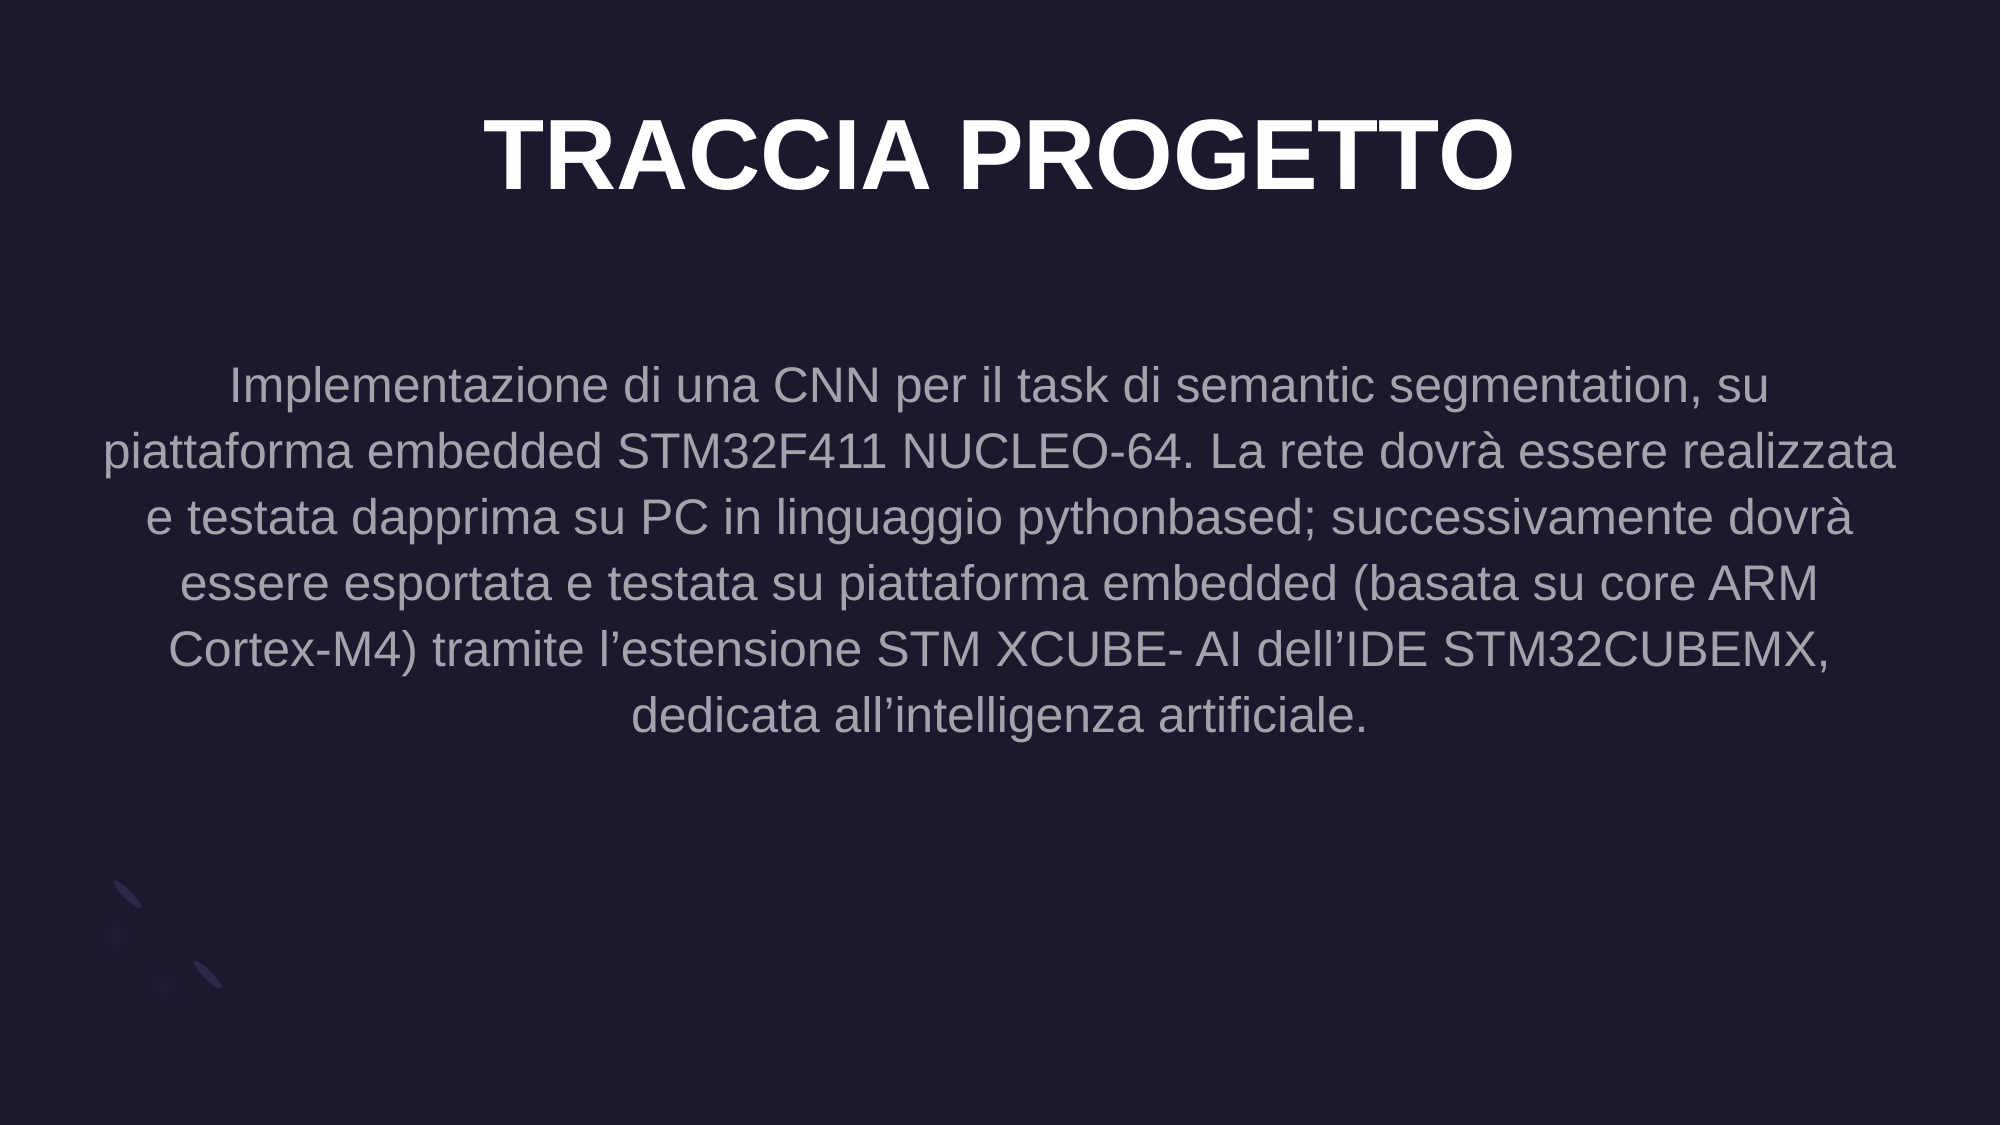

# TRACCIA PROGETTO
Implementazione di una CNN per il task di semantic segmentation, su
piattaforma embedded STM32F411 NUCLEO-64. La rete dovrà essere realizzata
e testata dapprima su PC in linguaggio pythonbased; successivamente dovrà
essere esportata e testata su piattaforma embedded (basata su core ARM
Cortex-M4) tramite l’estensione STM XCUBE- AI dell’IDE STM32CUBEMX,
dedicata all’intelligenza artificiale.